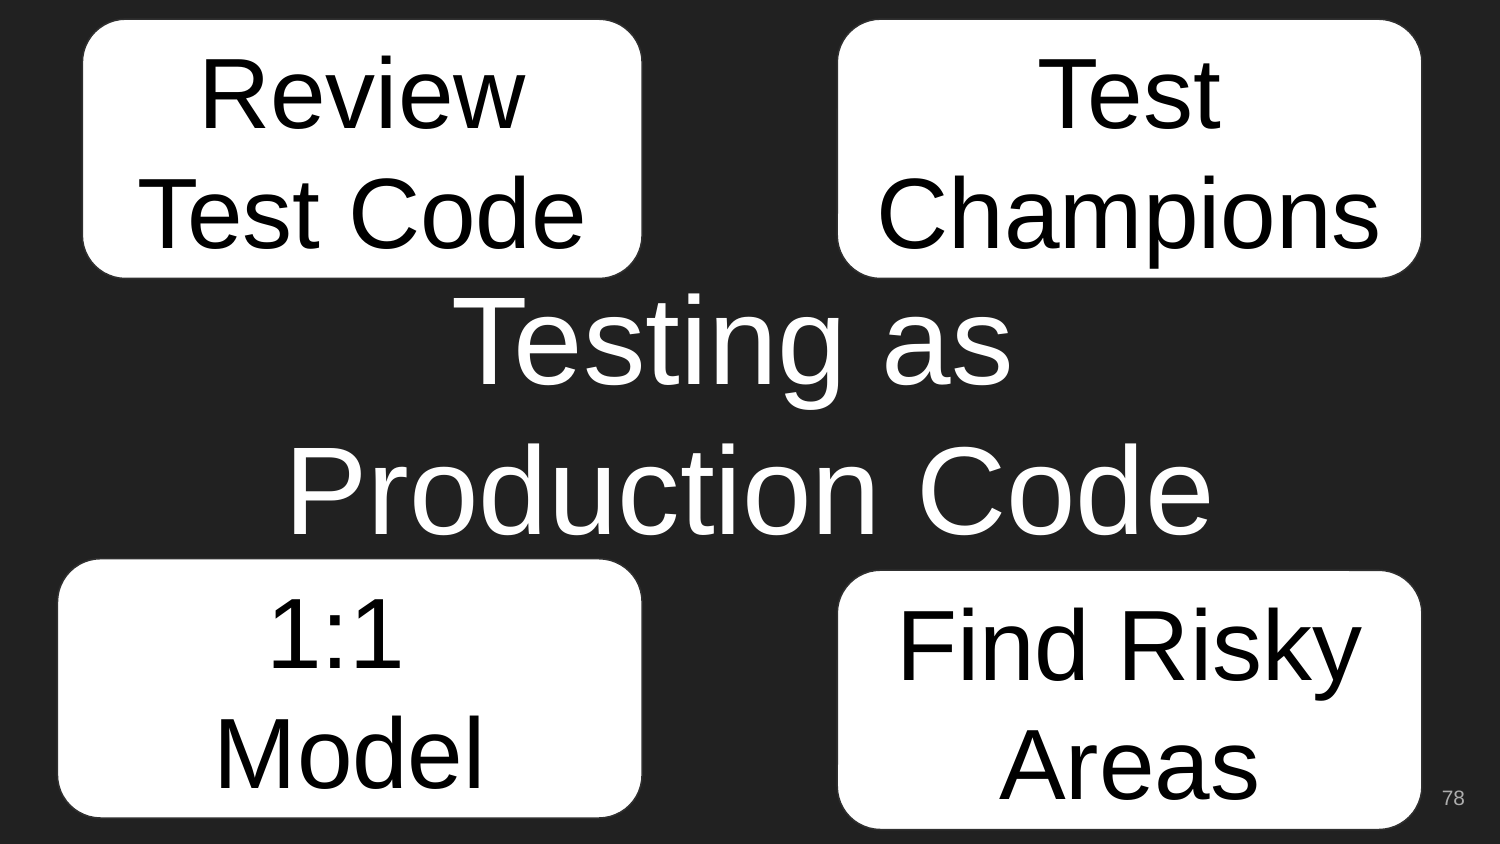

Review Test Code
Test Champions
# Testing as
Production Code
1:1
Model
Find Risky Areas
78